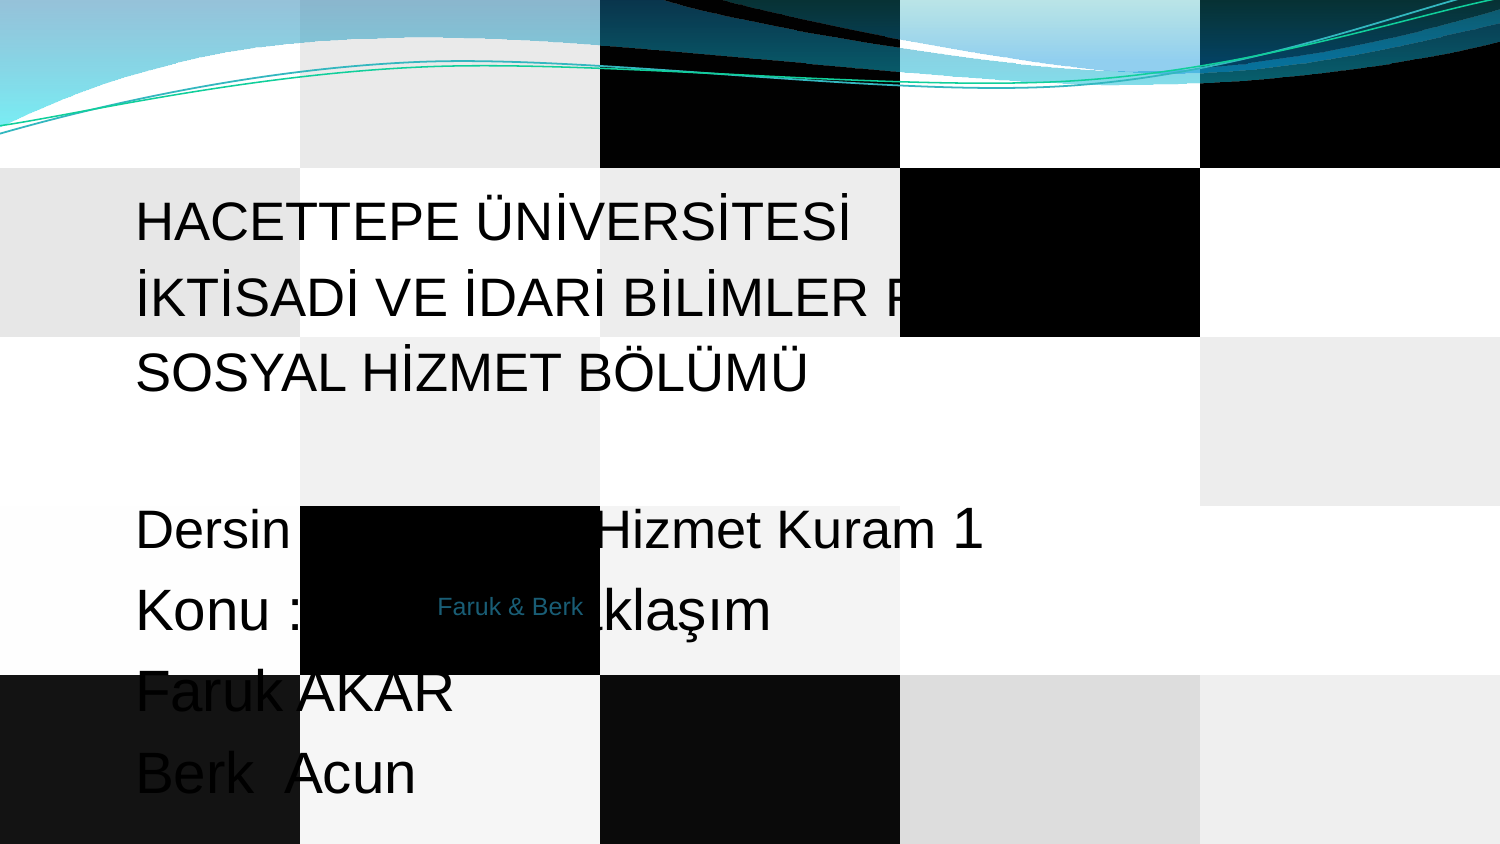

#
	HACETTEPE ÜNİVERSİTESİ
	İKTİSADİ VE İDARİ BİLİMLER FAKÜLTESİ
	SOSYAL HİZMET BÖLÜMÜ

	Dersin Adı: Sosyal Hizmet Kuram 1
	Konu : İnsancıl Yaklaşım
	Faruk AKAR
	Berk  Acun

Faruk & Berk